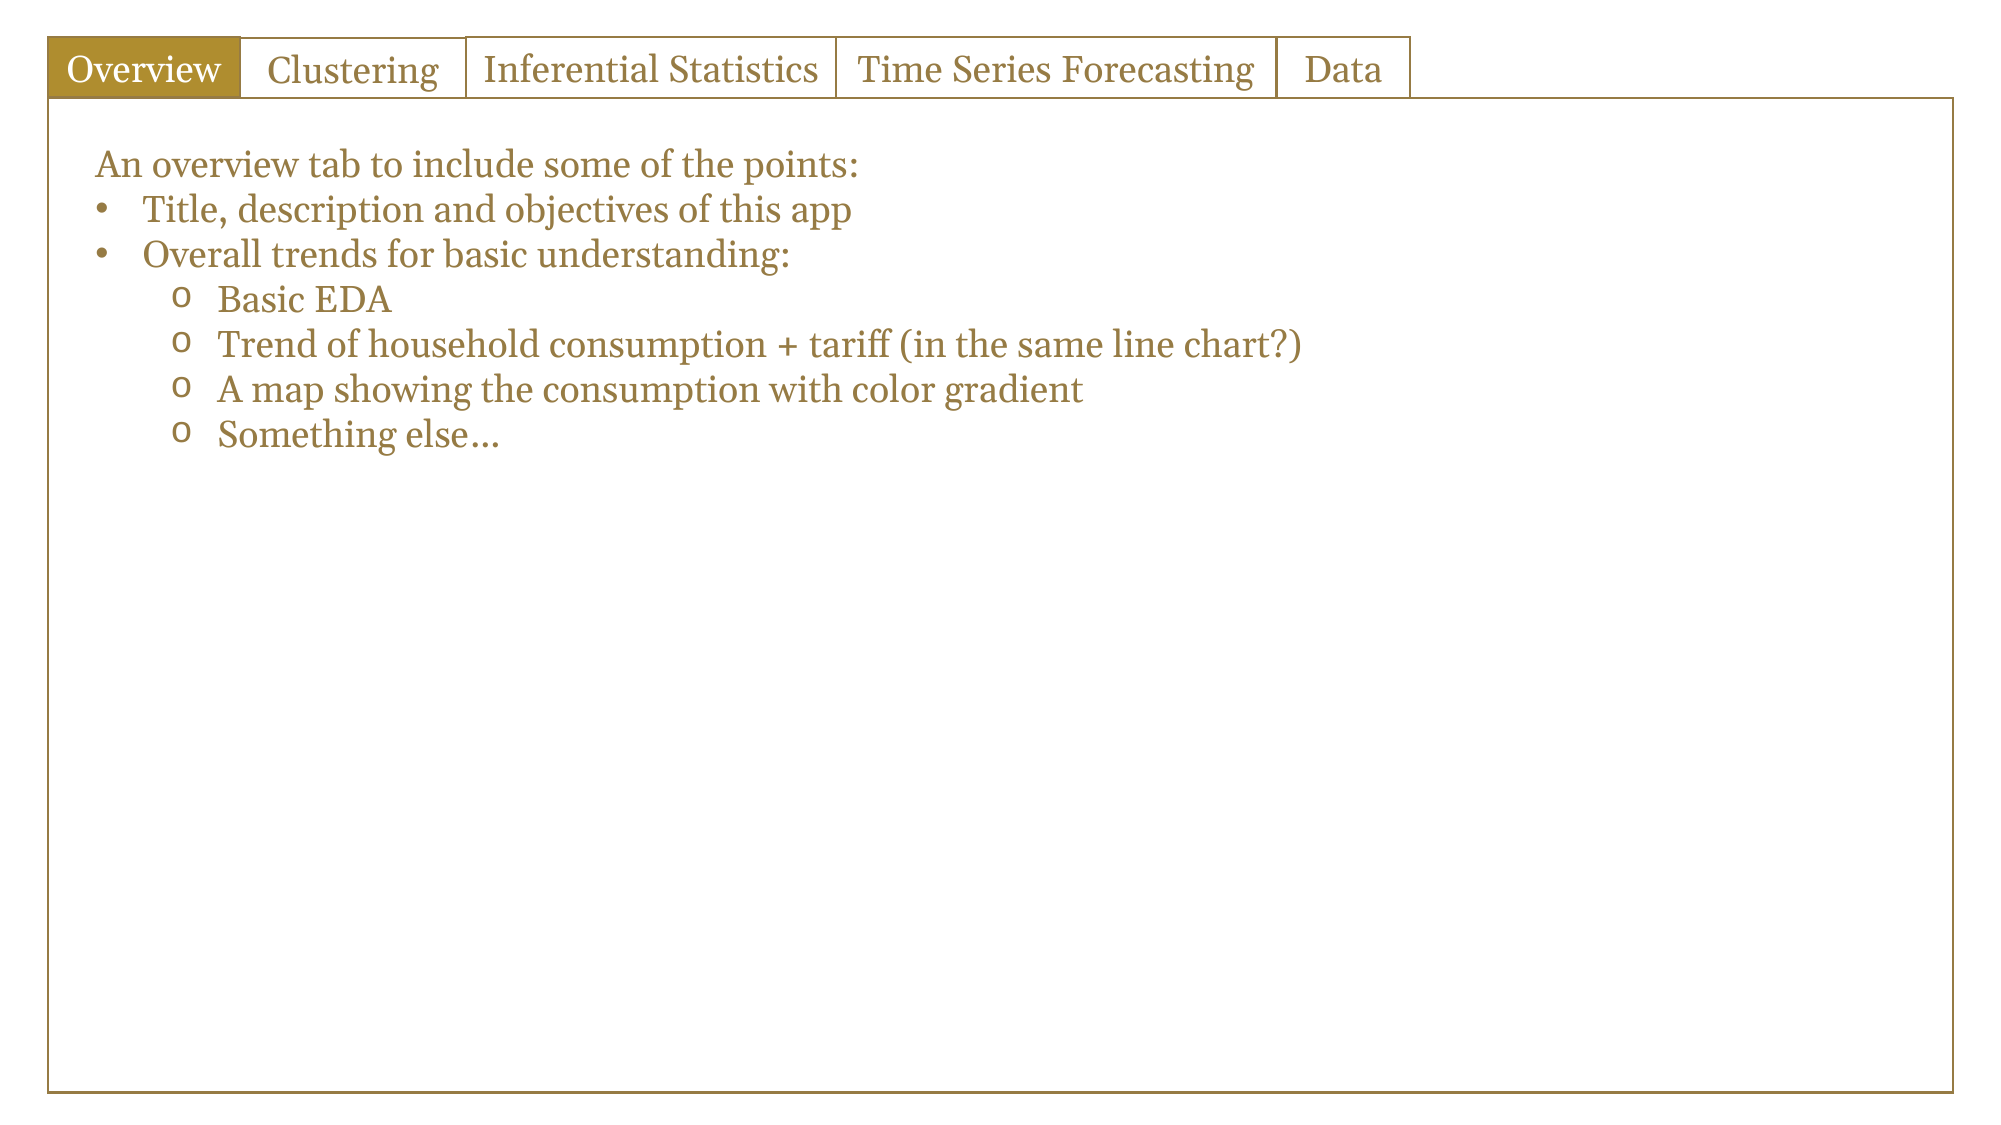

Inferential Statistics
Time Series Forecasting
Data
Overview
Clustering

An overview tab to include some of the points:
Title, description and objectives of this app
Overall trends for basic understanding:
Basic EDA
Trend of household consumption + tariff (in the same line chart?)
A map showing the consumption with color gradient
Something else…